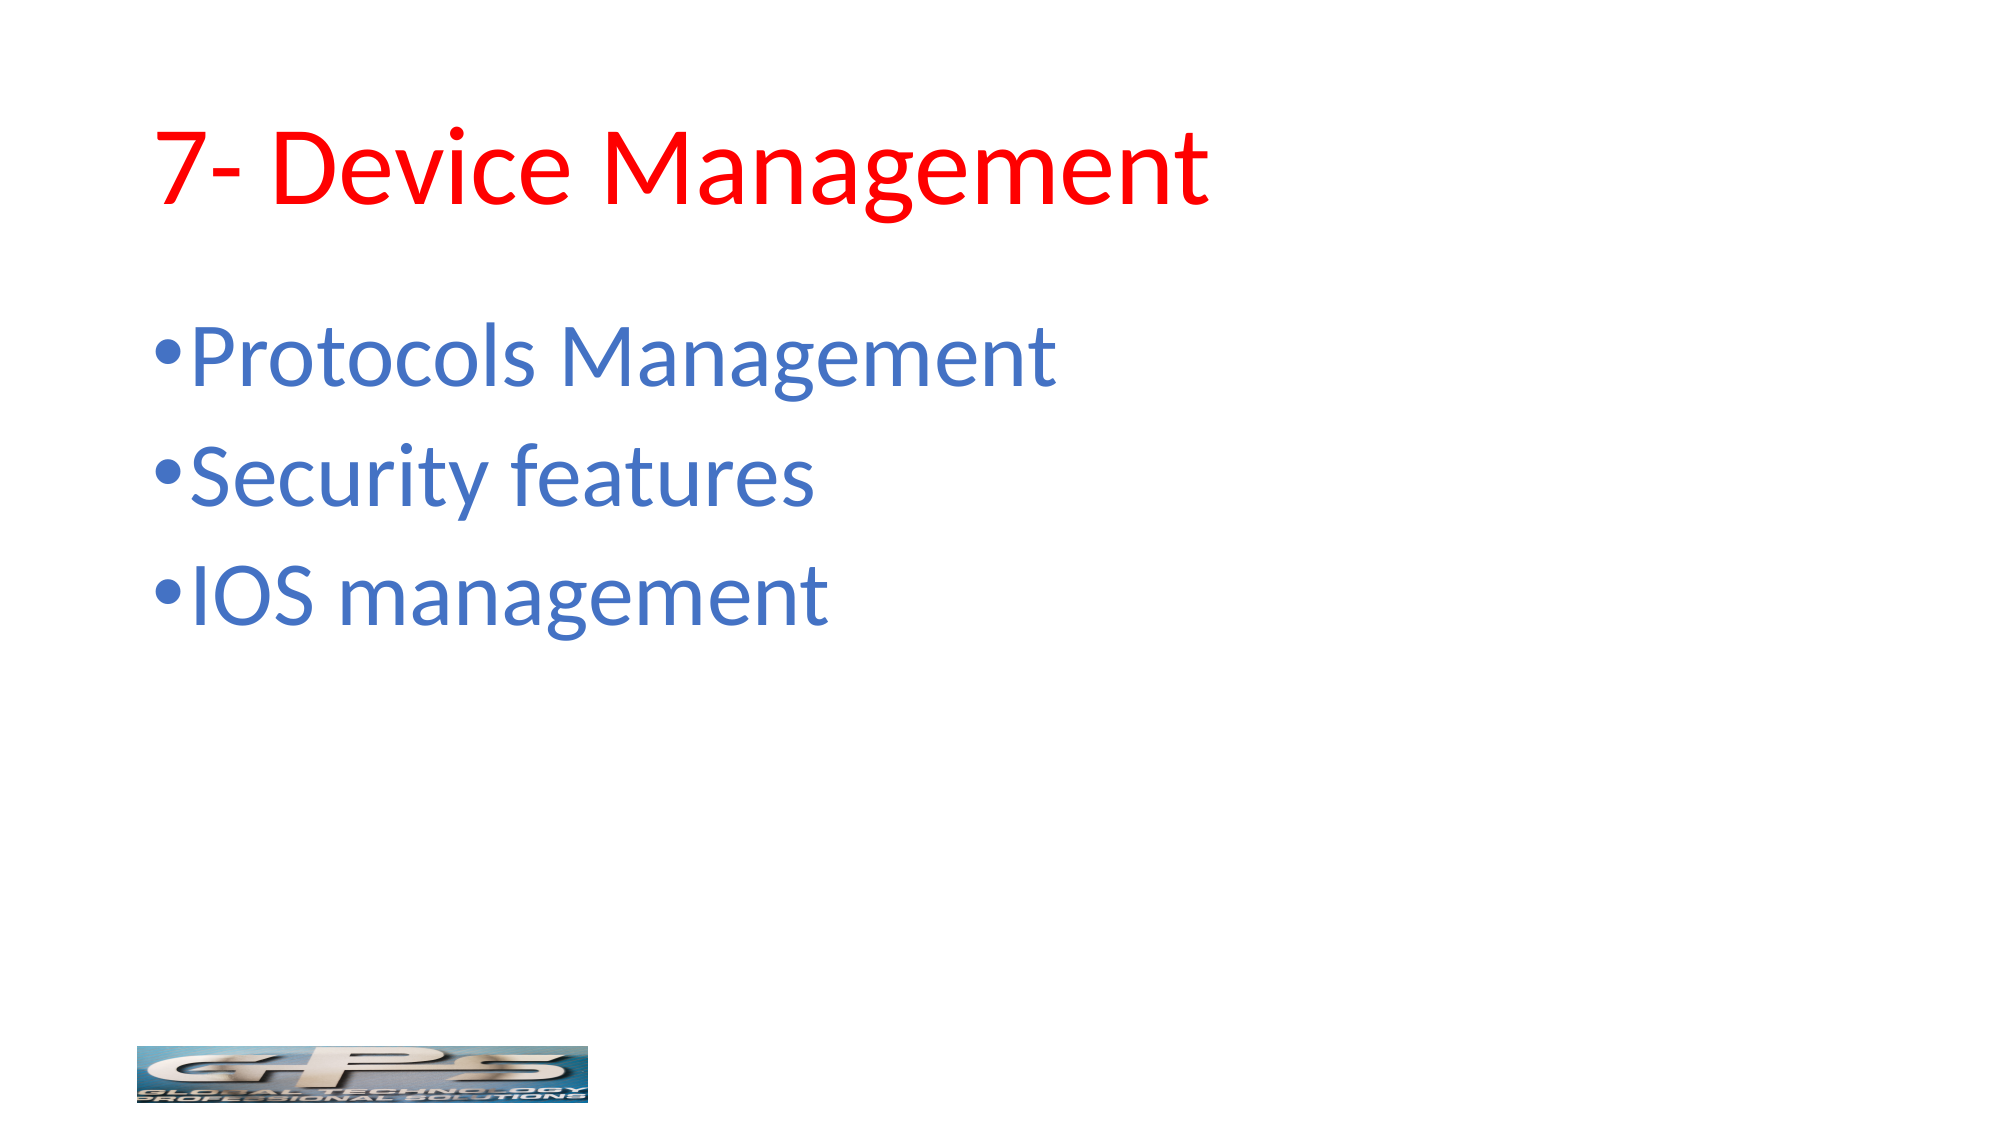

# 7- Device Management
Protocols Management
Security features
IOS management